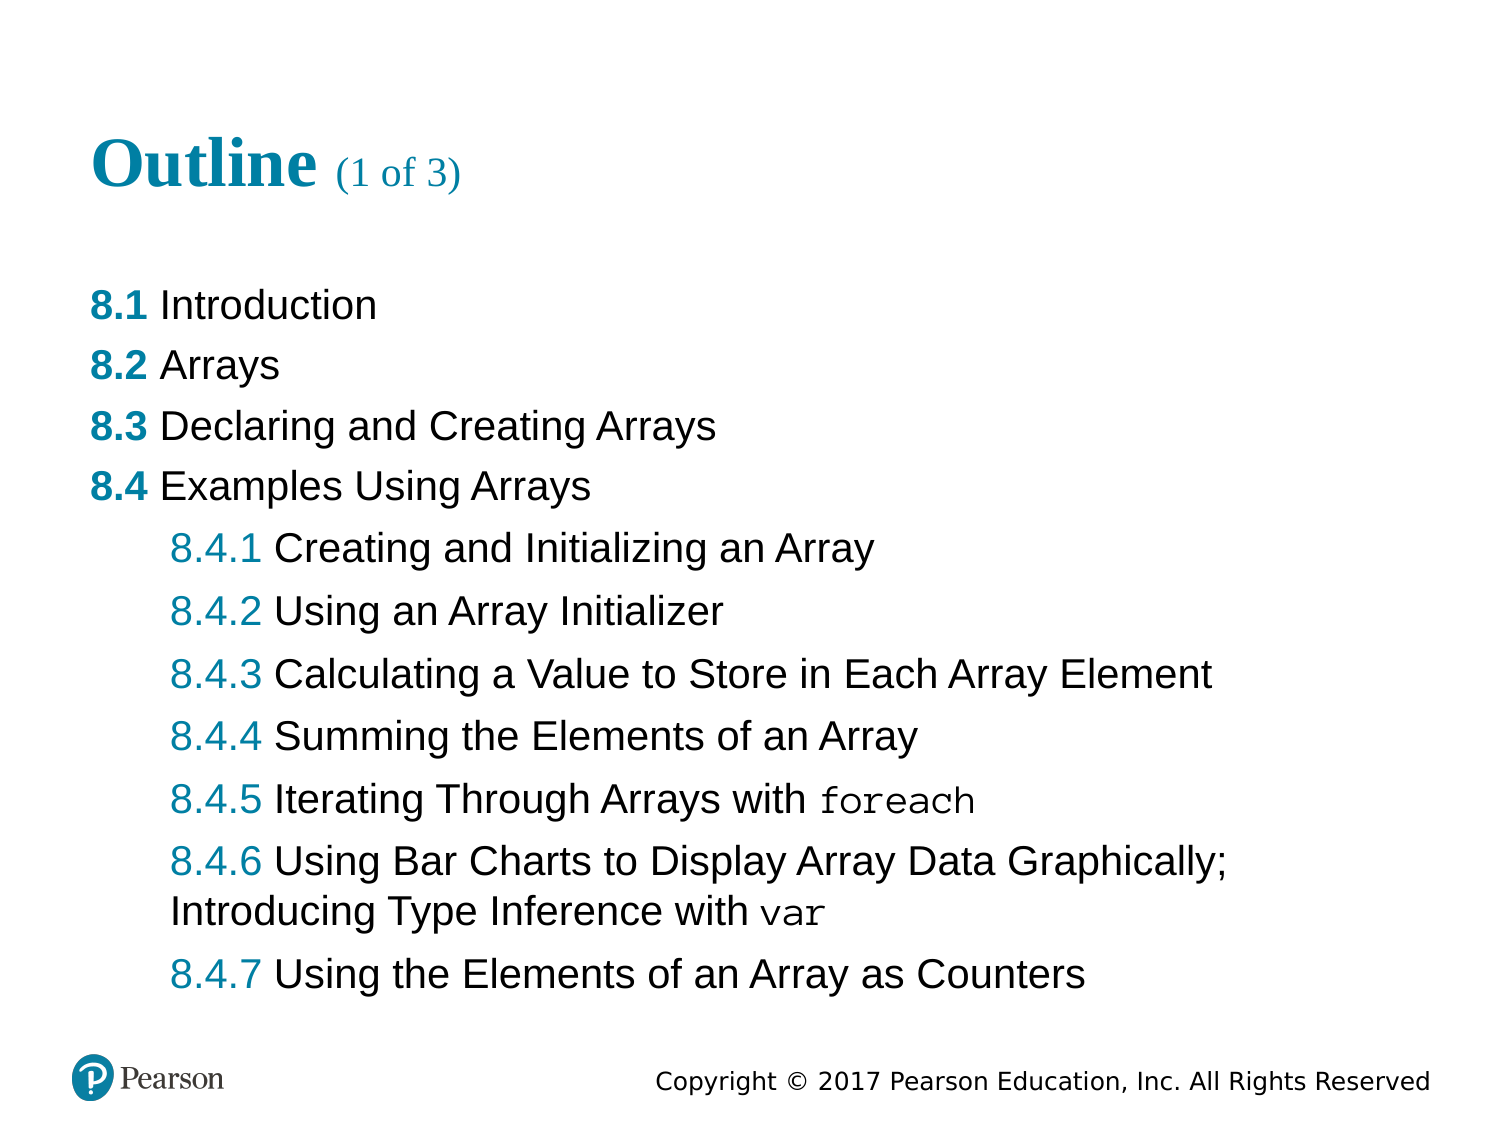

# Outline (1 of 3)
8.1 Introduction
8.2 Arrays
8.3 Declaring and Creating Arrays
8.4 Examples Using Arrays
8.4.1 Creating and Initializing an Array
8.4.2 Using an Array Initializer
8.4.3 Calculating a Value to Store in Each Array Element
8.4.4 Summing the Elements of an Array
8.4.5 Iterating Through Arrays with foreach
8.4.6 Using Bar Charts to Display Array Data Graphically; Introducing Type Inference with var
8.4.7 Using the Elements of an Array as Counters